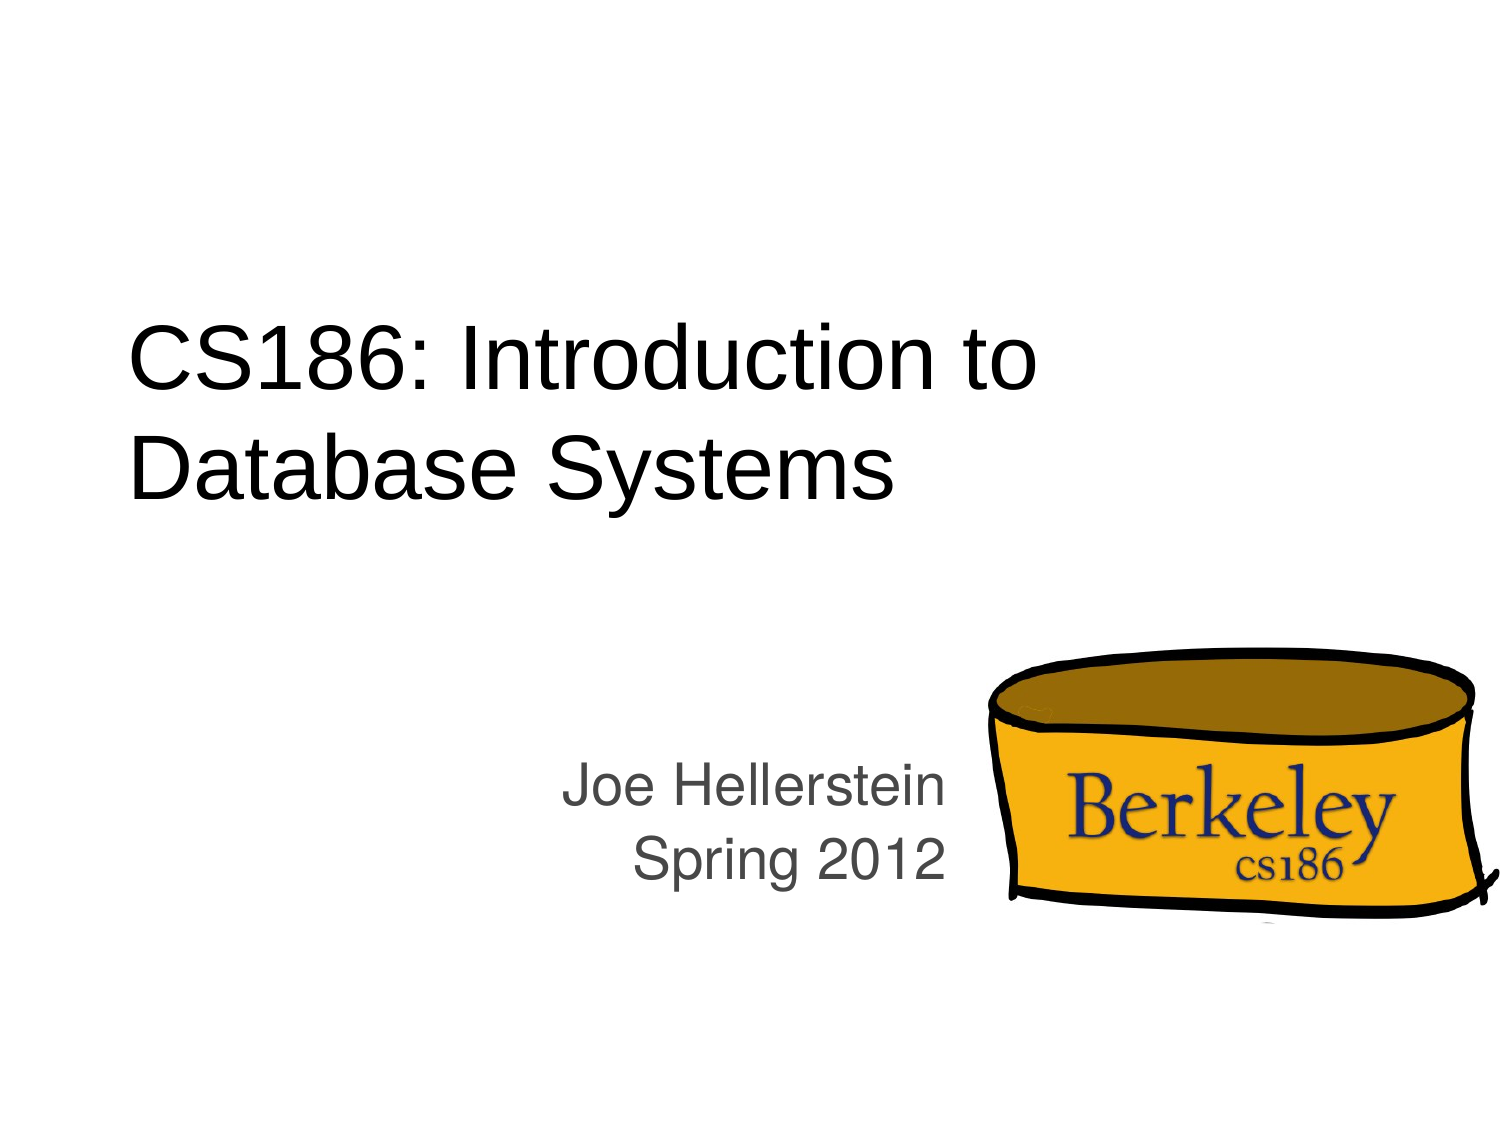

# CS186: Introduction to Database Systems
Joe Hellerstein
Spring 2012